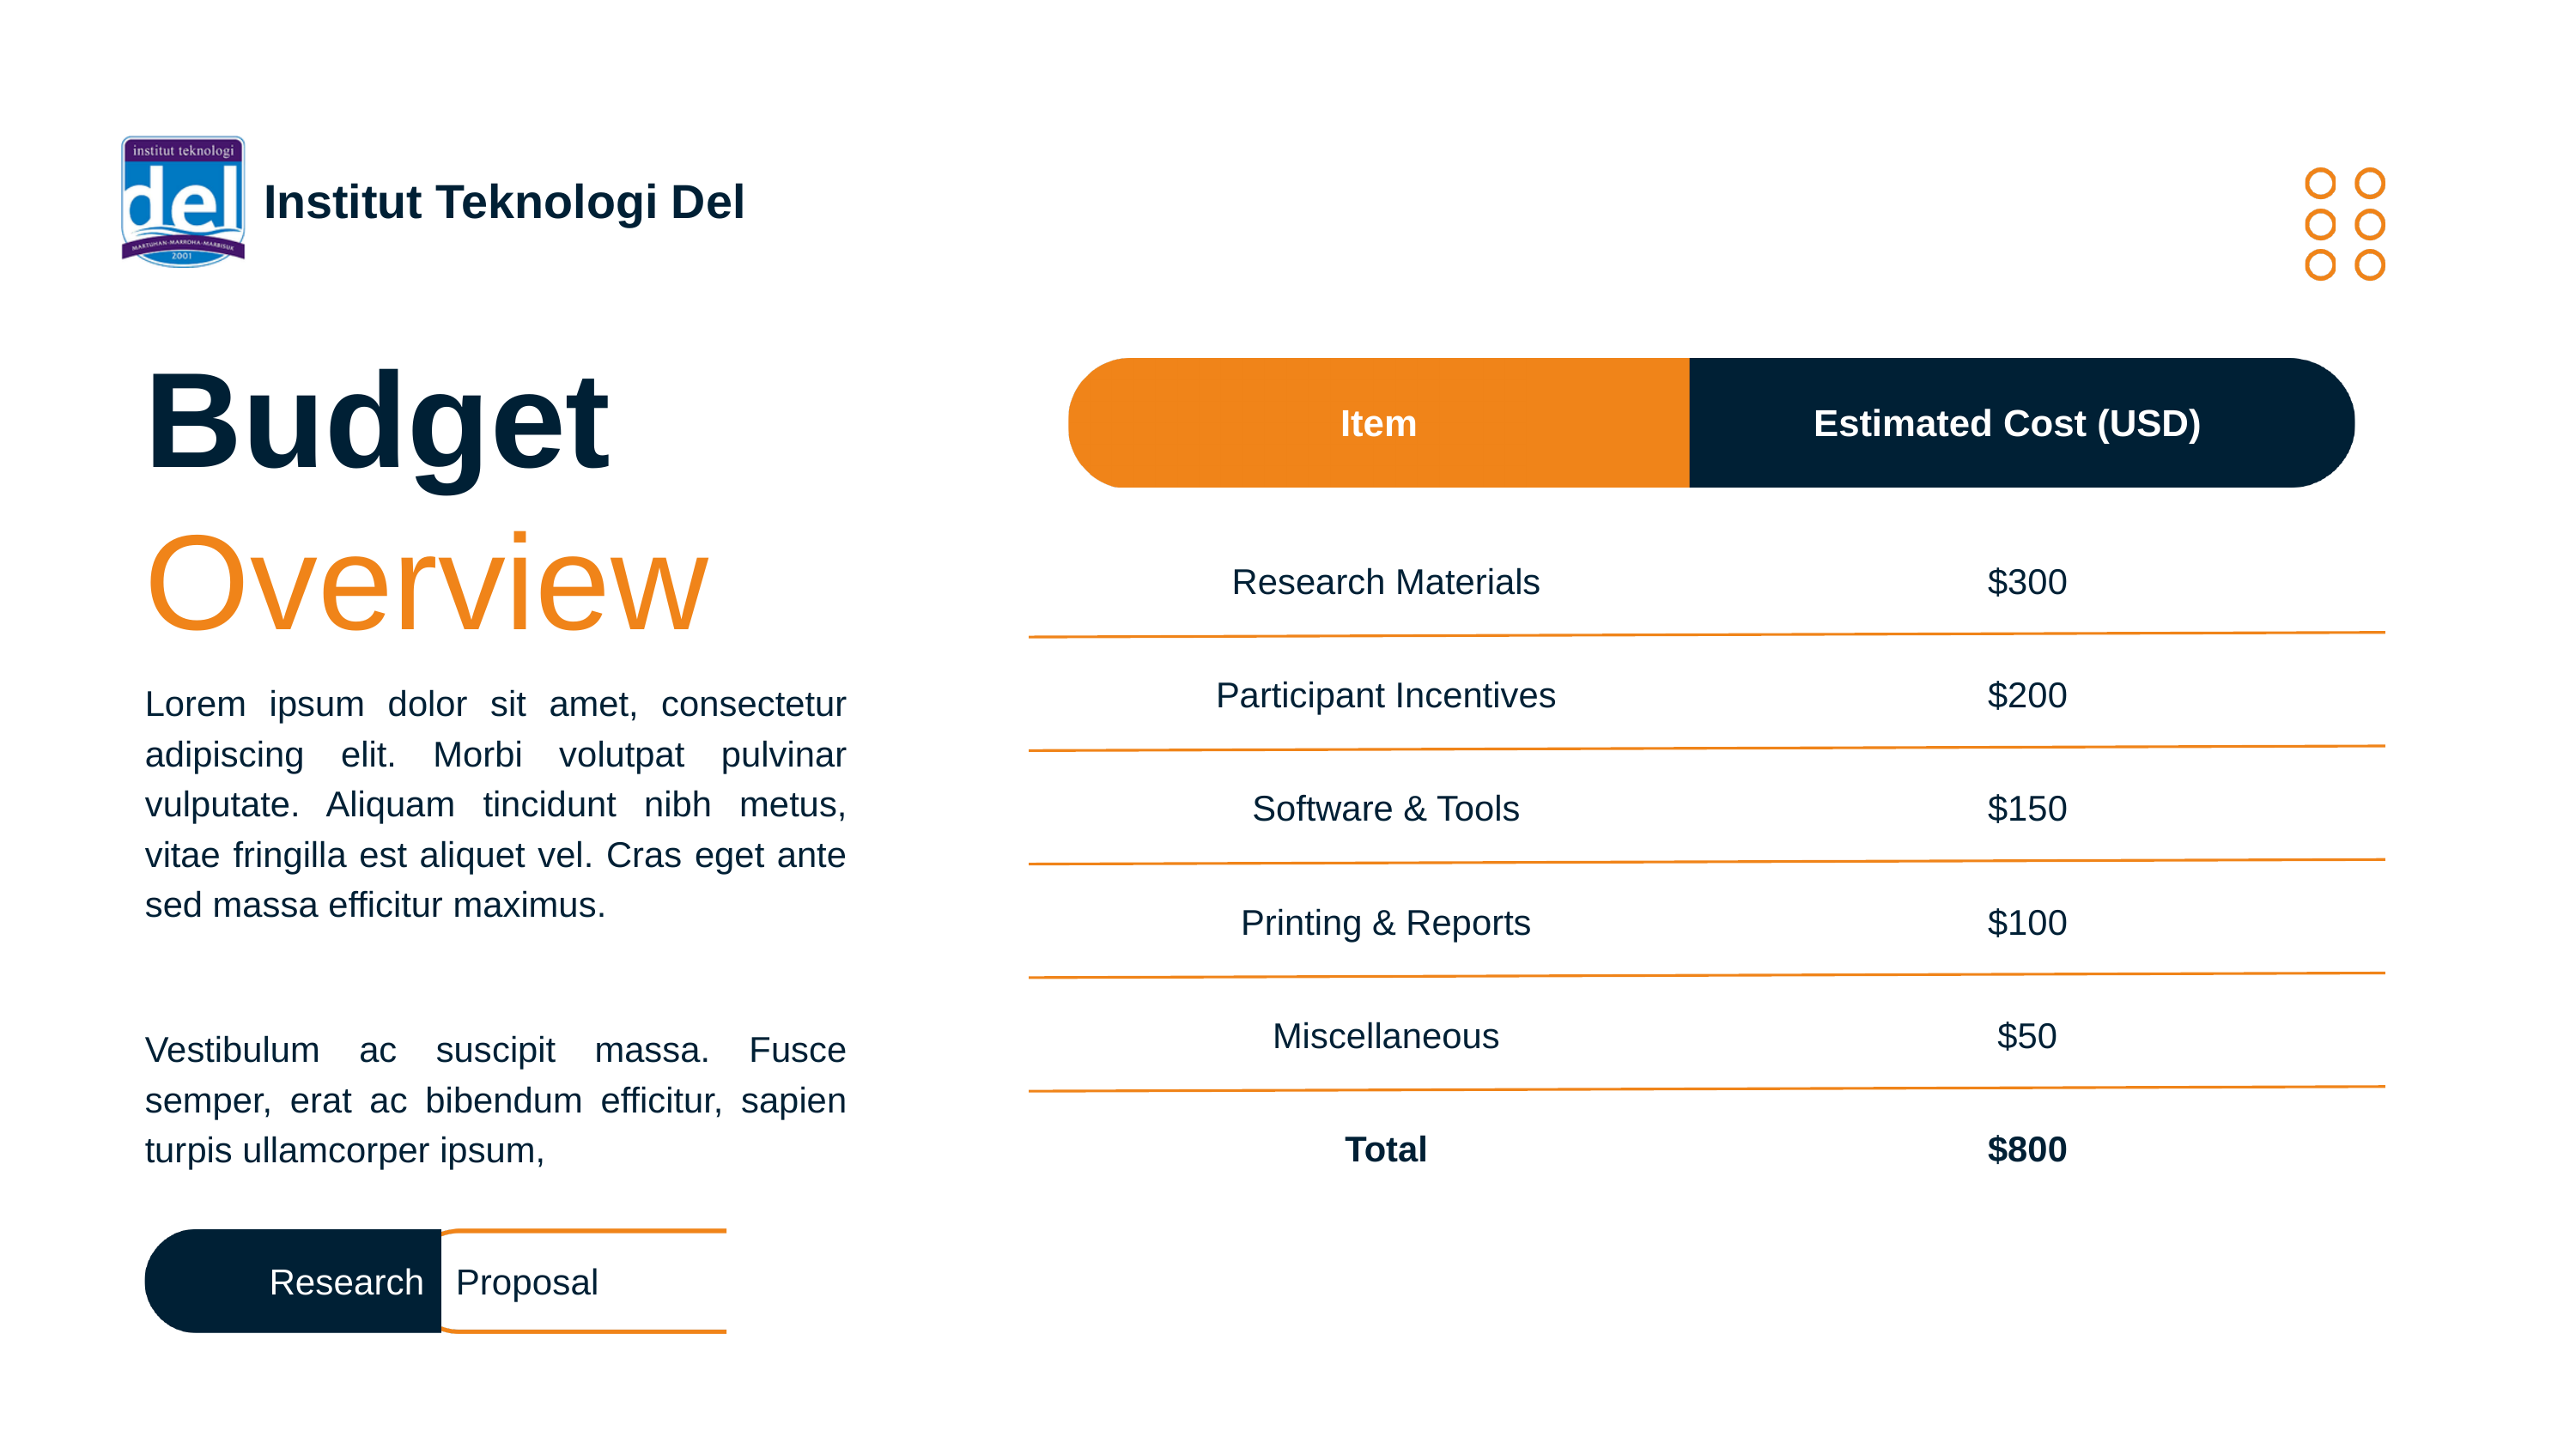

Institut Teknologi Del

Budget

Item
Estimated Cost (USD)
Overview
Research Materials
$300

Participant Incentives
$200
Lorem ipsum dolor sit amet, consectetur adipiscing elit. Morbi volutpat pulvinar vulputate. Aliquam tincidunt nibh metus, vitae fringilla est aliquet vel. Cras eget ante sed massa efficitur maximus.

Software & Tools
$150

Printing & Reports
$100

Miscellaneous
$50
Vestibulum ac suscipit massa. Fusce semper, erat ac bibendum efficitur, sapien turpis ullamcorper ipsum,

Total
$800

Research
Proposal